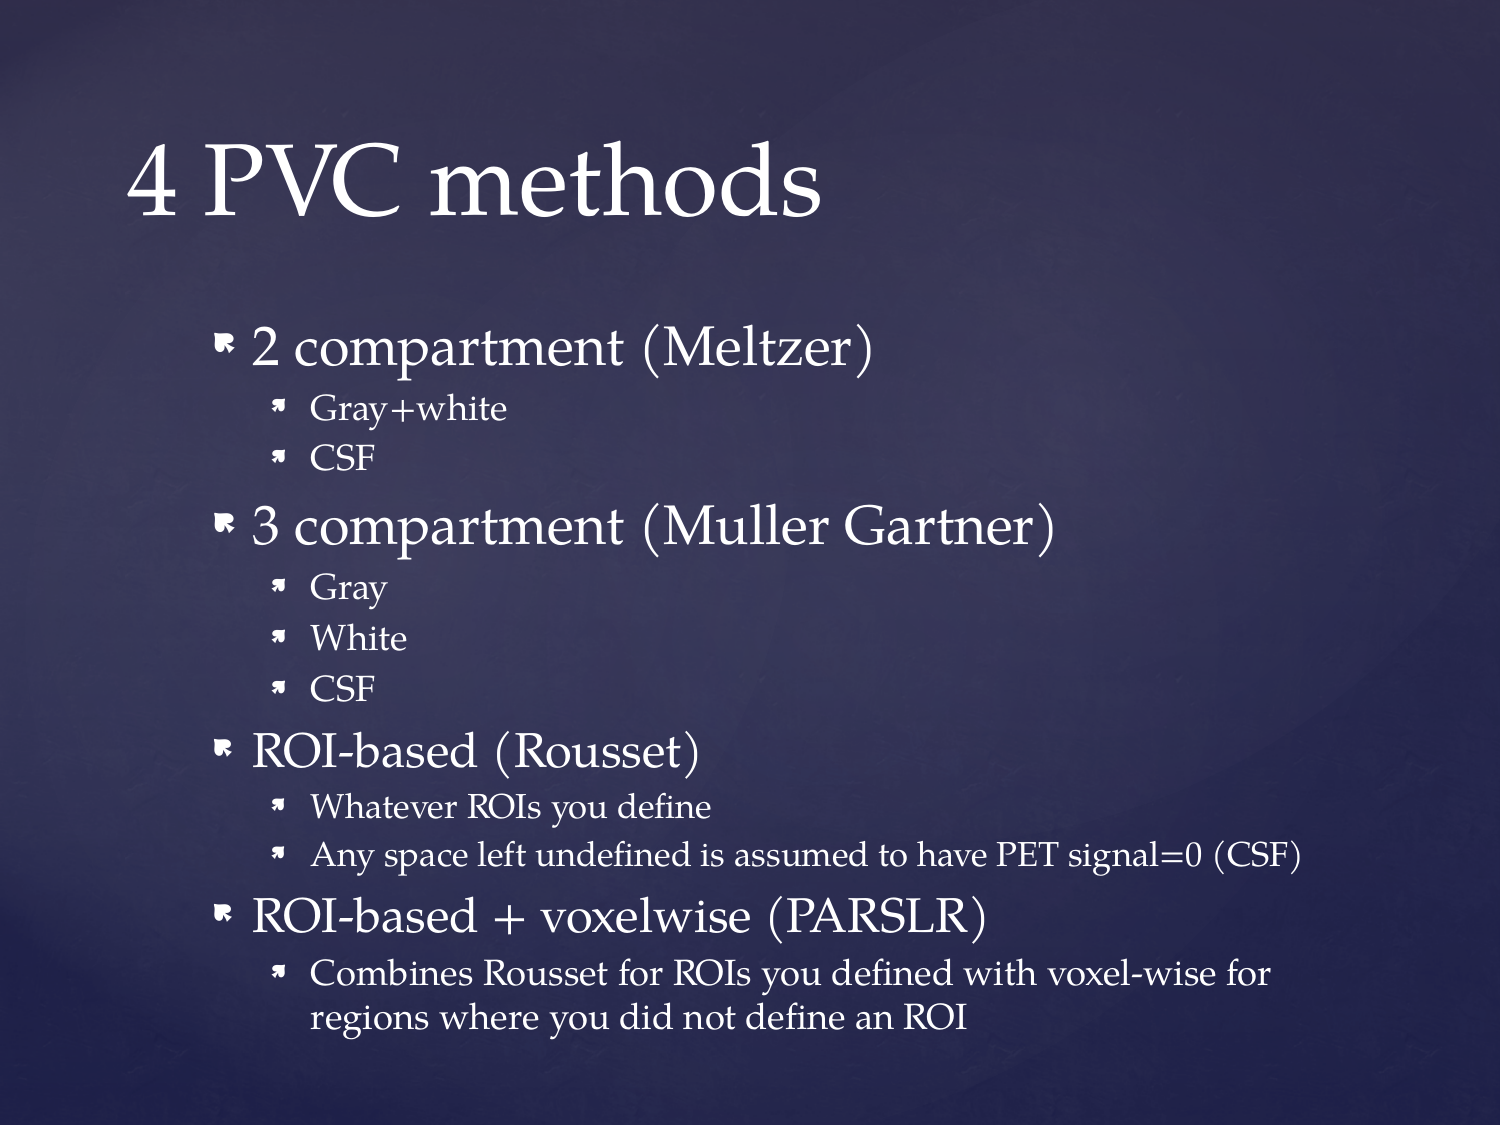

# 4 PVC methods
2 compartment (Meltzer)
Gray+white
CSF
3 compartment (Muller Gartner)
Gray
White
CSF
ROI-based (Rousset)
Whatever ROIs you define
Any space left undefined is assumed to have PET signal=0 (CSF)
ROI-based + voxelwise (PARSLR)
Combines Rousset for ROIs you defined with voxel-wise for regions where you did not define an ROI